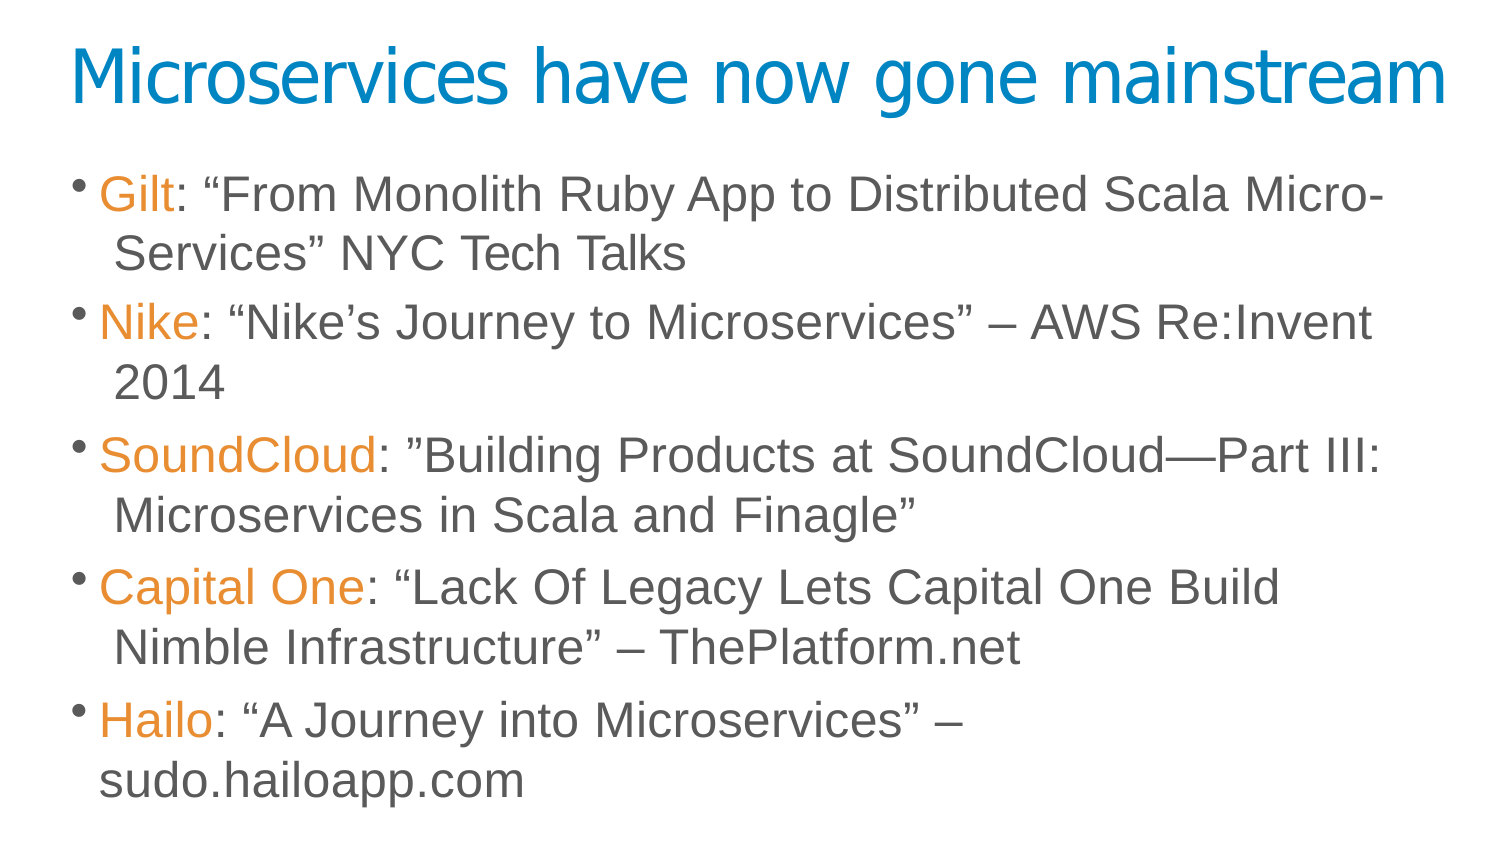

# Microservices have now gone mainstream
Gilt: “From Monolith Ruby App to Distributed Scala Micro-  Services” NYC Tech Talks
Nike: “Nike’s Journey to Microservices” – AWS Re:Invent  2014
SoundCloud: ”Building Products at SoundCloud—Part III:  Microservices in Scala and Finagle”
Capital One: “Lack Of Legacy Lets Capital One Build  Nimble Infrastructure” – ThePlatform.net
Hailo: “A Journey into Microservices” – sudo.hailoapp.com